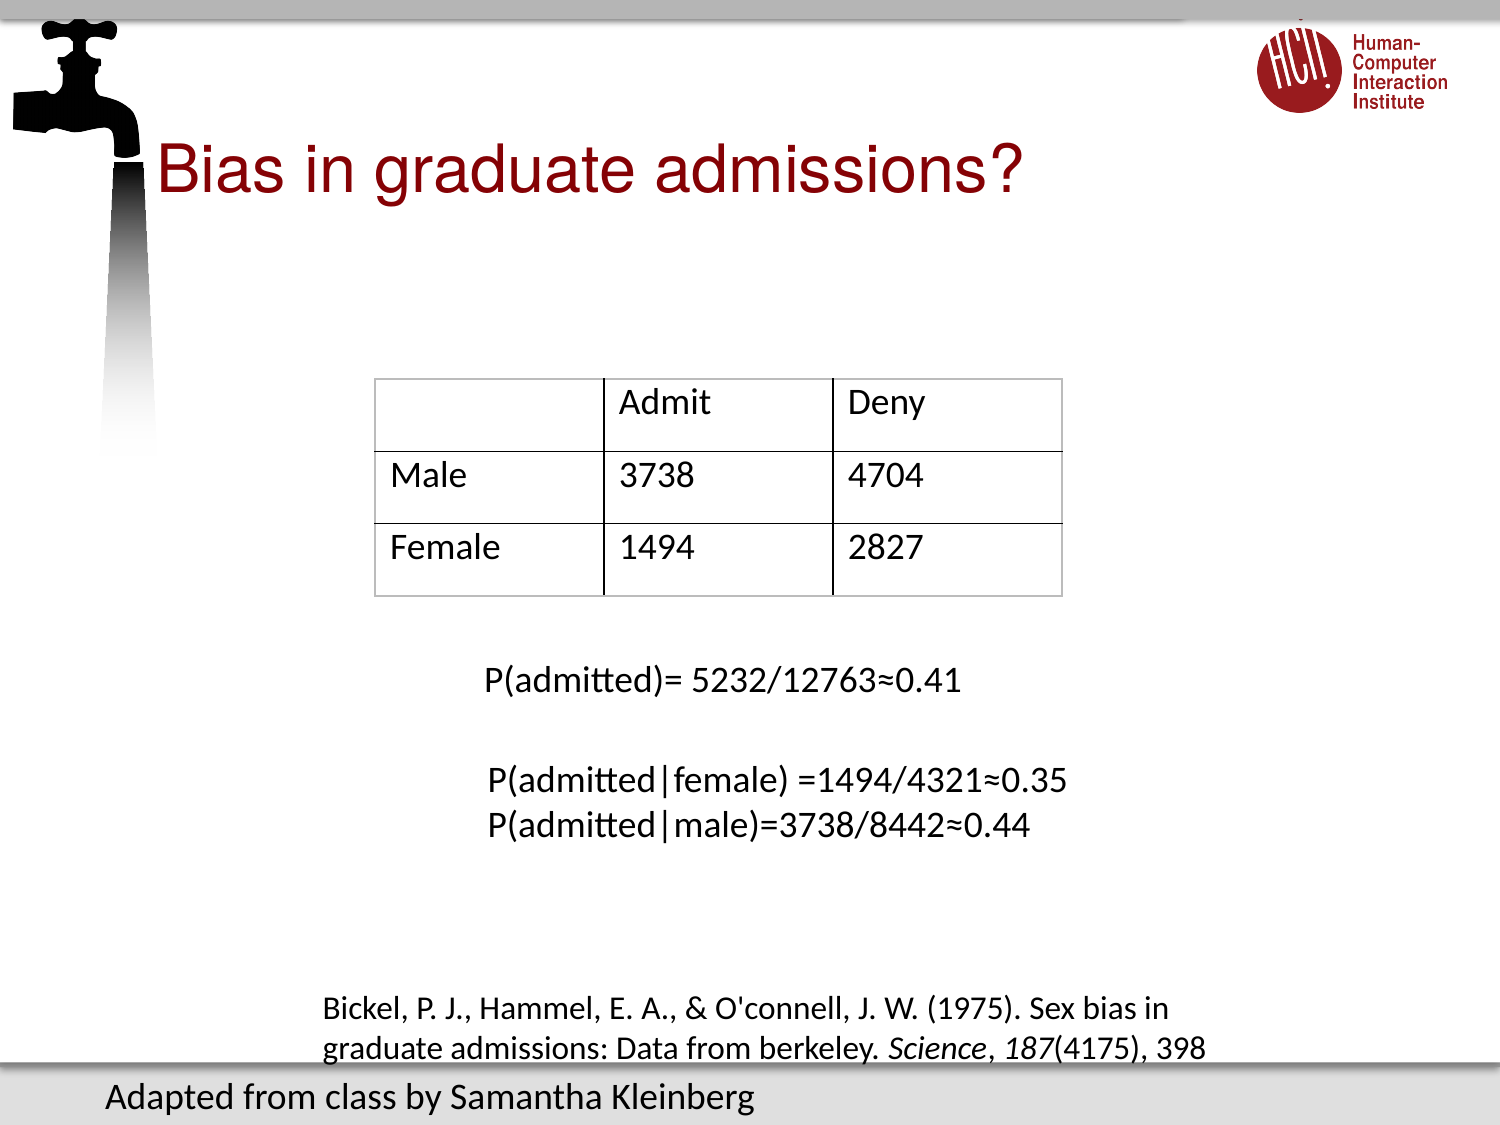

# Bias in graduate admissions?
|  | Admit | Deny |
| --- | --- | --- |
| Male | 3738 | 4704 |
| Female | 1494 | 2827 |
P(admitted)= 5232/12763≈0.41
P(admitted|female) =1494/4321≈0.35
P(admitted|male)=3738/8442≈0.44
Bickel, P. J., Hammel, E. A., & O'connell, J. W. (1975). Sex bias in graduate admissions: Data from berkeley. Science, 187(4175), 398
Adapted from class by Samantha Kleinberg